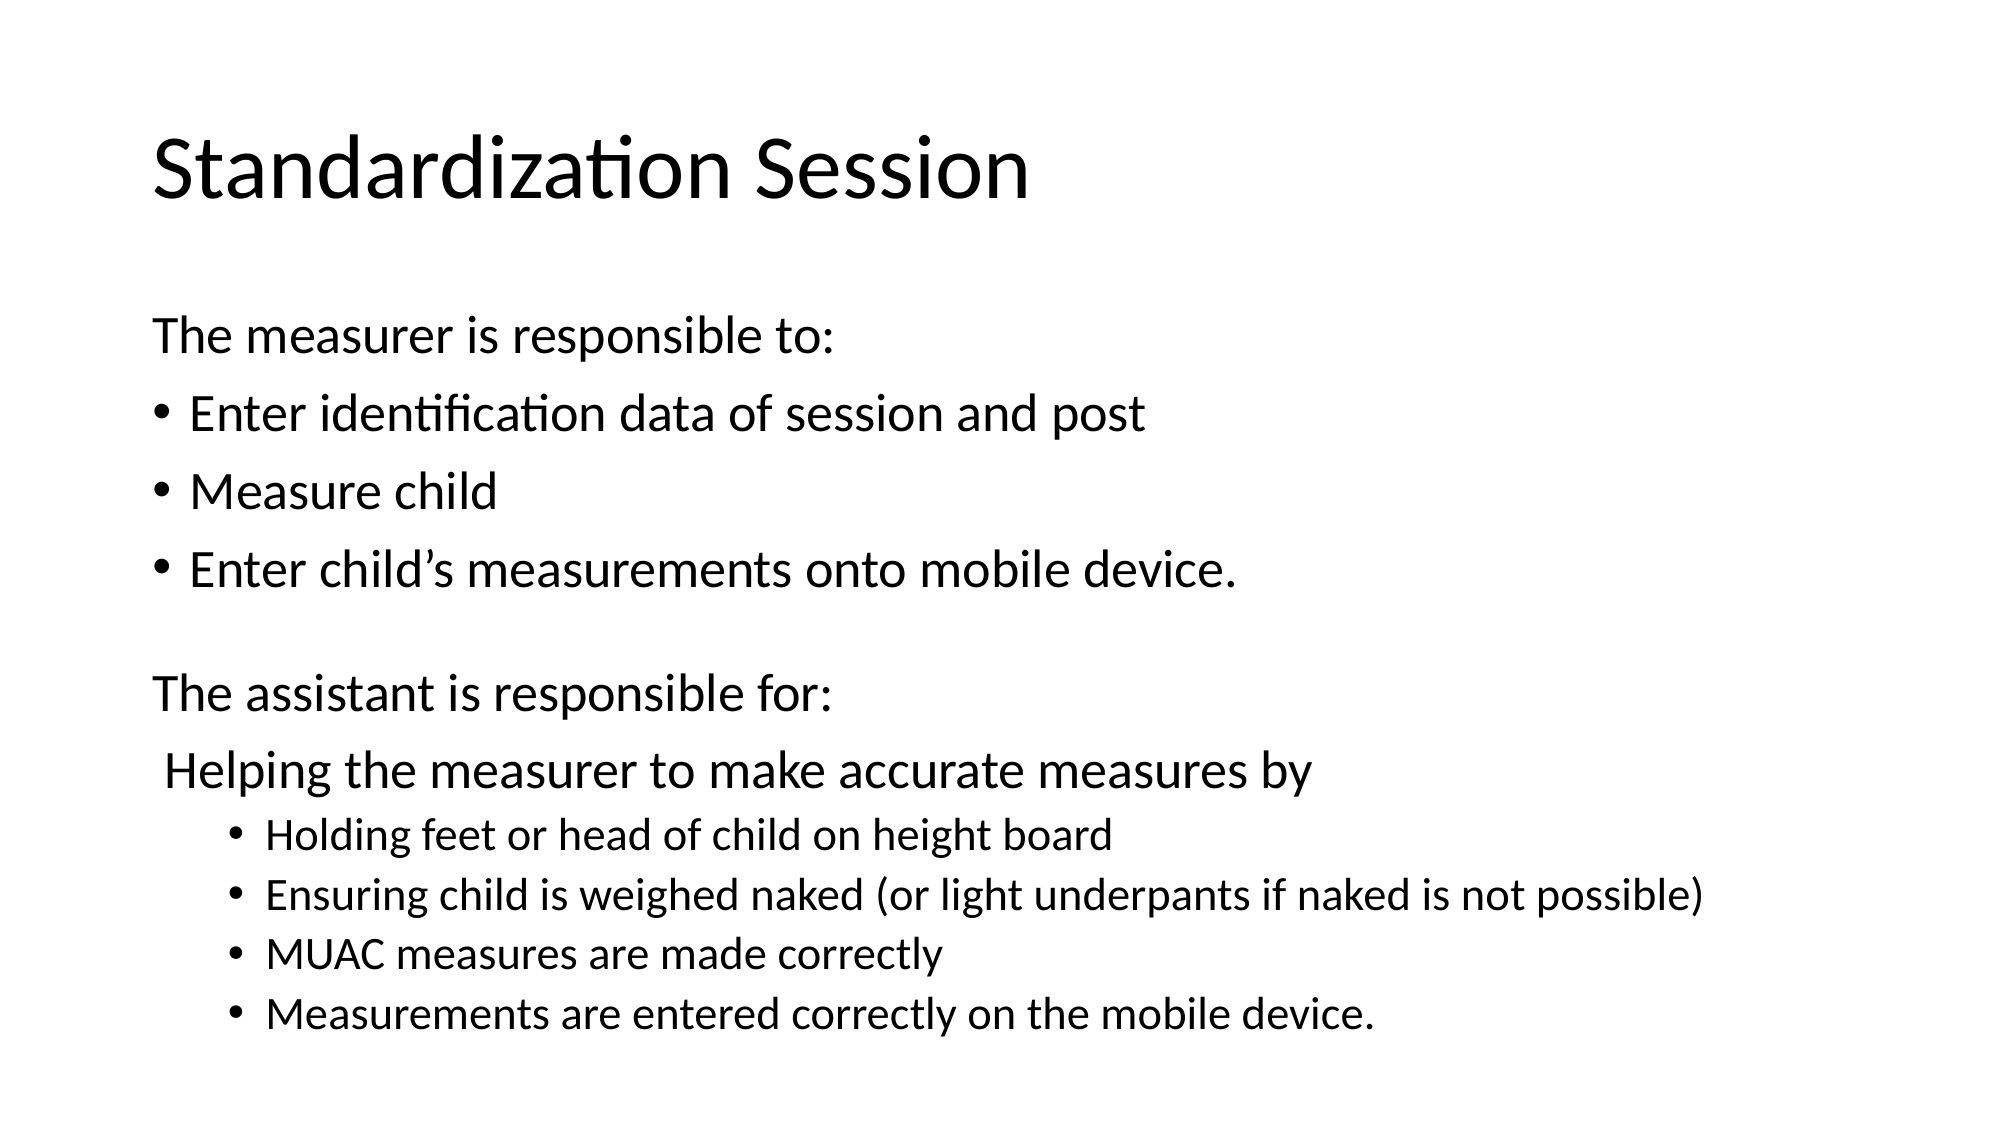

# Standardization Session
The measurer is responsible to:
Enter identification data of session and post
Measure child
Enter child’s measurements onto mobile device.

The assistant is responsible for:
 Helping the measurer to make accurate measures by
Holding feet or head of child on height board
Ensuring child is weighed naked (or light underpants if naked is not possible)
MUAC measures are made correctly
Measurements are entered correctly on the mobile device.